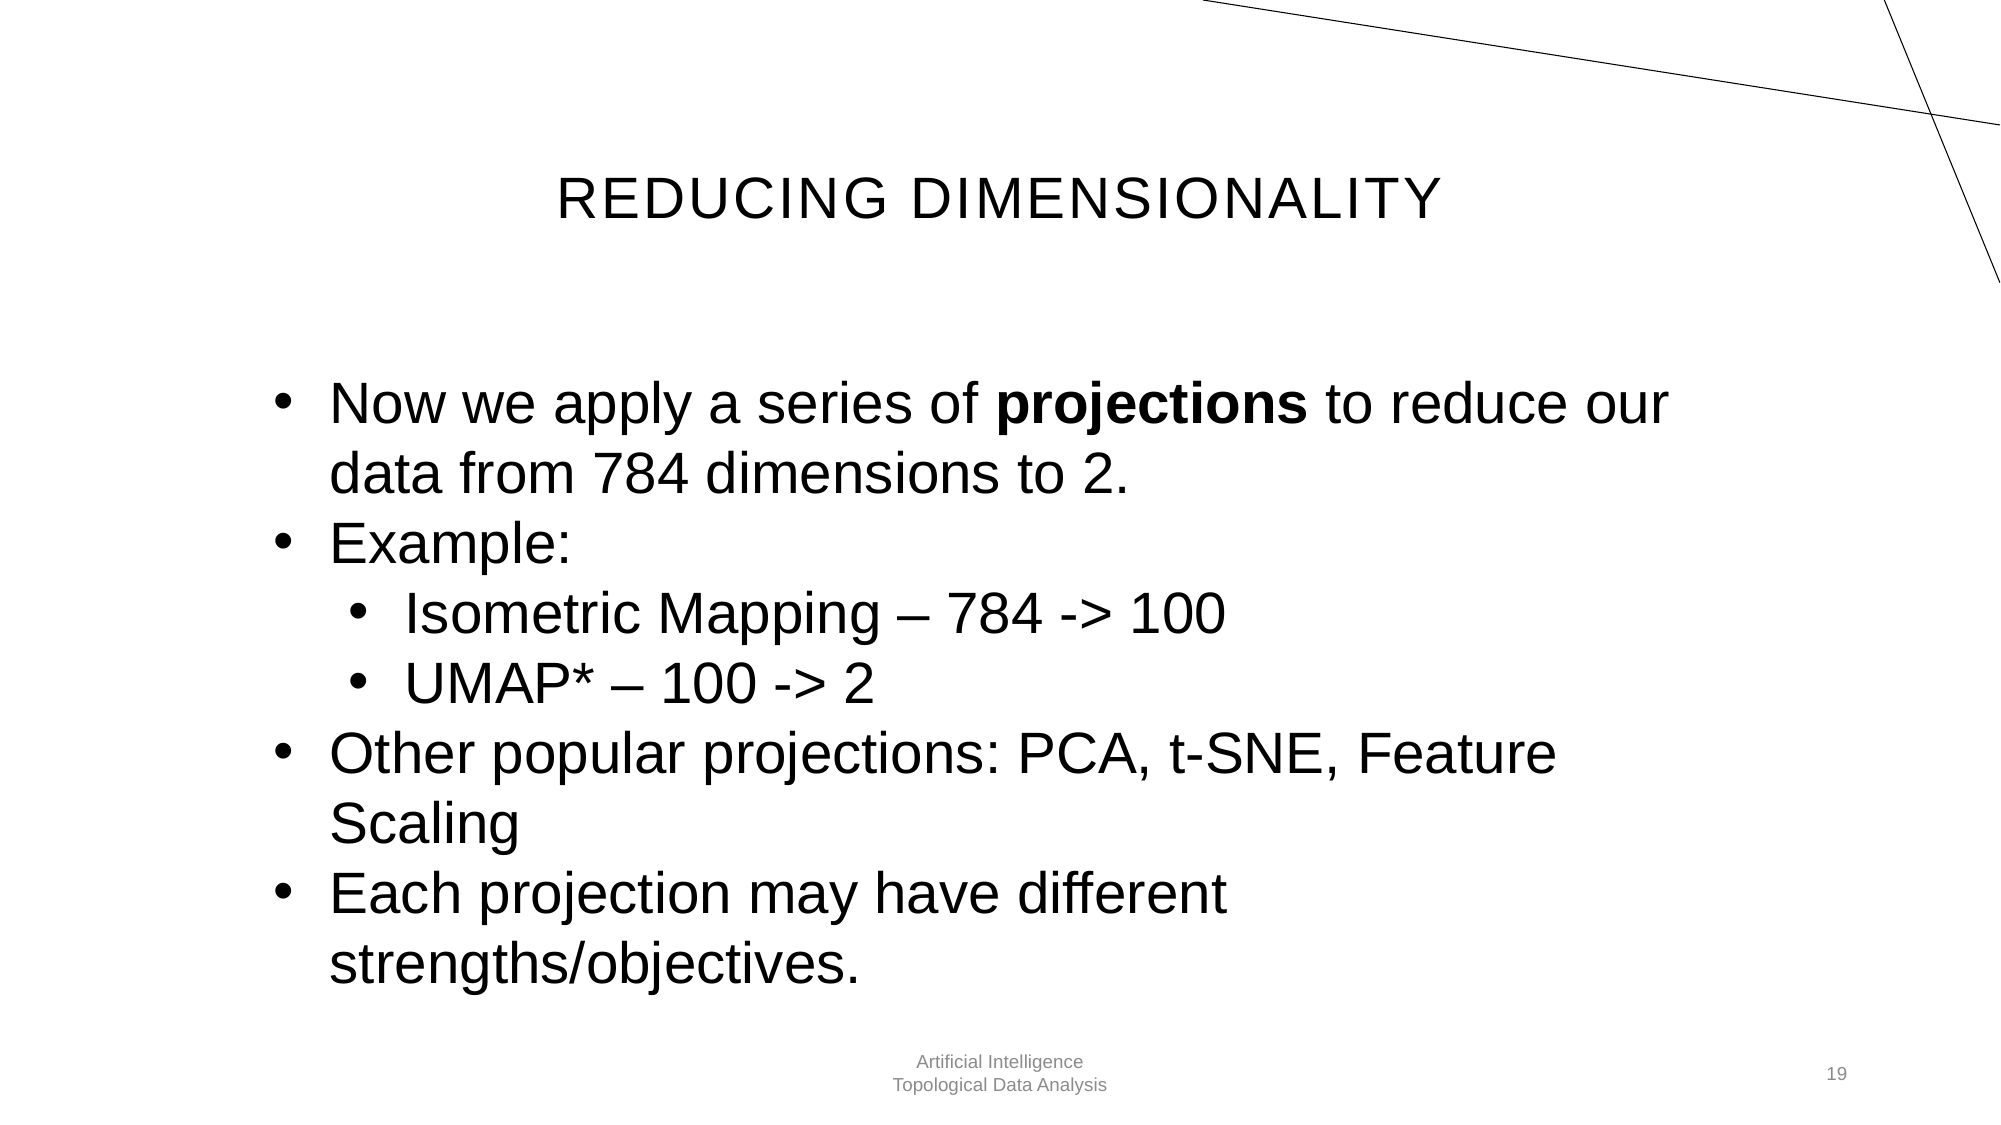

# Reducing Dimensionality
Now we apply a series of projections to reduce our data from 784 dimensions to 2.
Example:
Isometric Mapping – 784 -> 100
UMAP* – 100 -> 2
Other popular projections: PCA, t-SNE, Feature Scaling
Each projection may have different strengths/objectives.
Artificial Intelligence
Topological Data Analysis
19